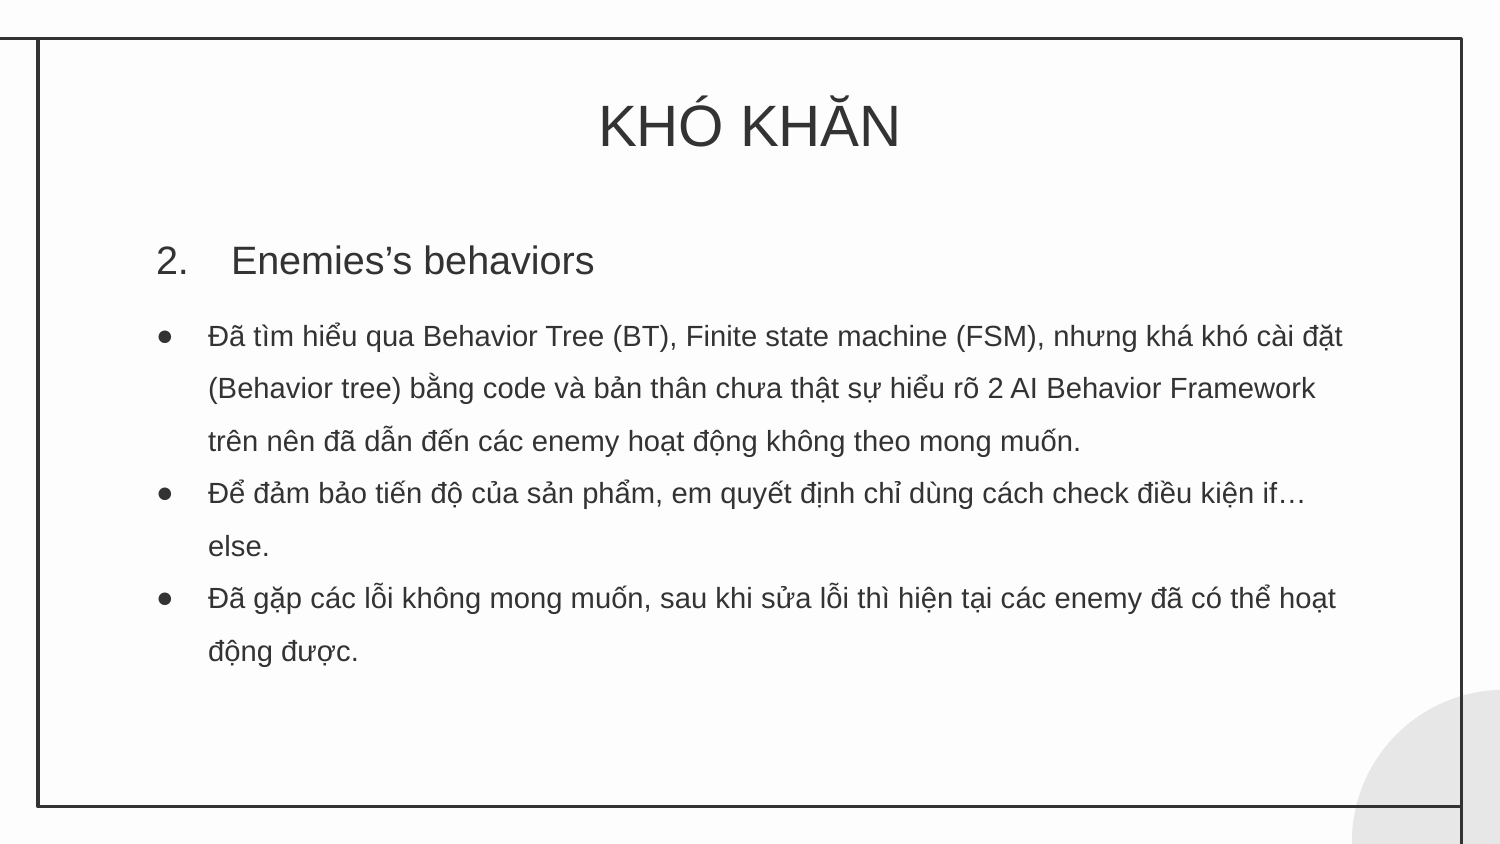

# KHÓ KHĂN
Enemies’s behaviors
Đã tìm hiểu qua Behavior Tree (BT), Finite state machine (FSM), nhưng khá khó cài đặt (Behavior tree) bằng code và bản thân chưa thật sự hiểu rõ 2 AI Behavior Framework trên nên đã dẫn đến các enemy hoạt động không theo mong muốn.
Để đảm bảo tiến độ của sản phẩm, em quyết định chỉ dùng cách check điều kiện if… else.
Đã gặp các lỗi không mong muốn, sau khi sửa lỗi thì hiện tại các enemy đã có thể hoạt động được.